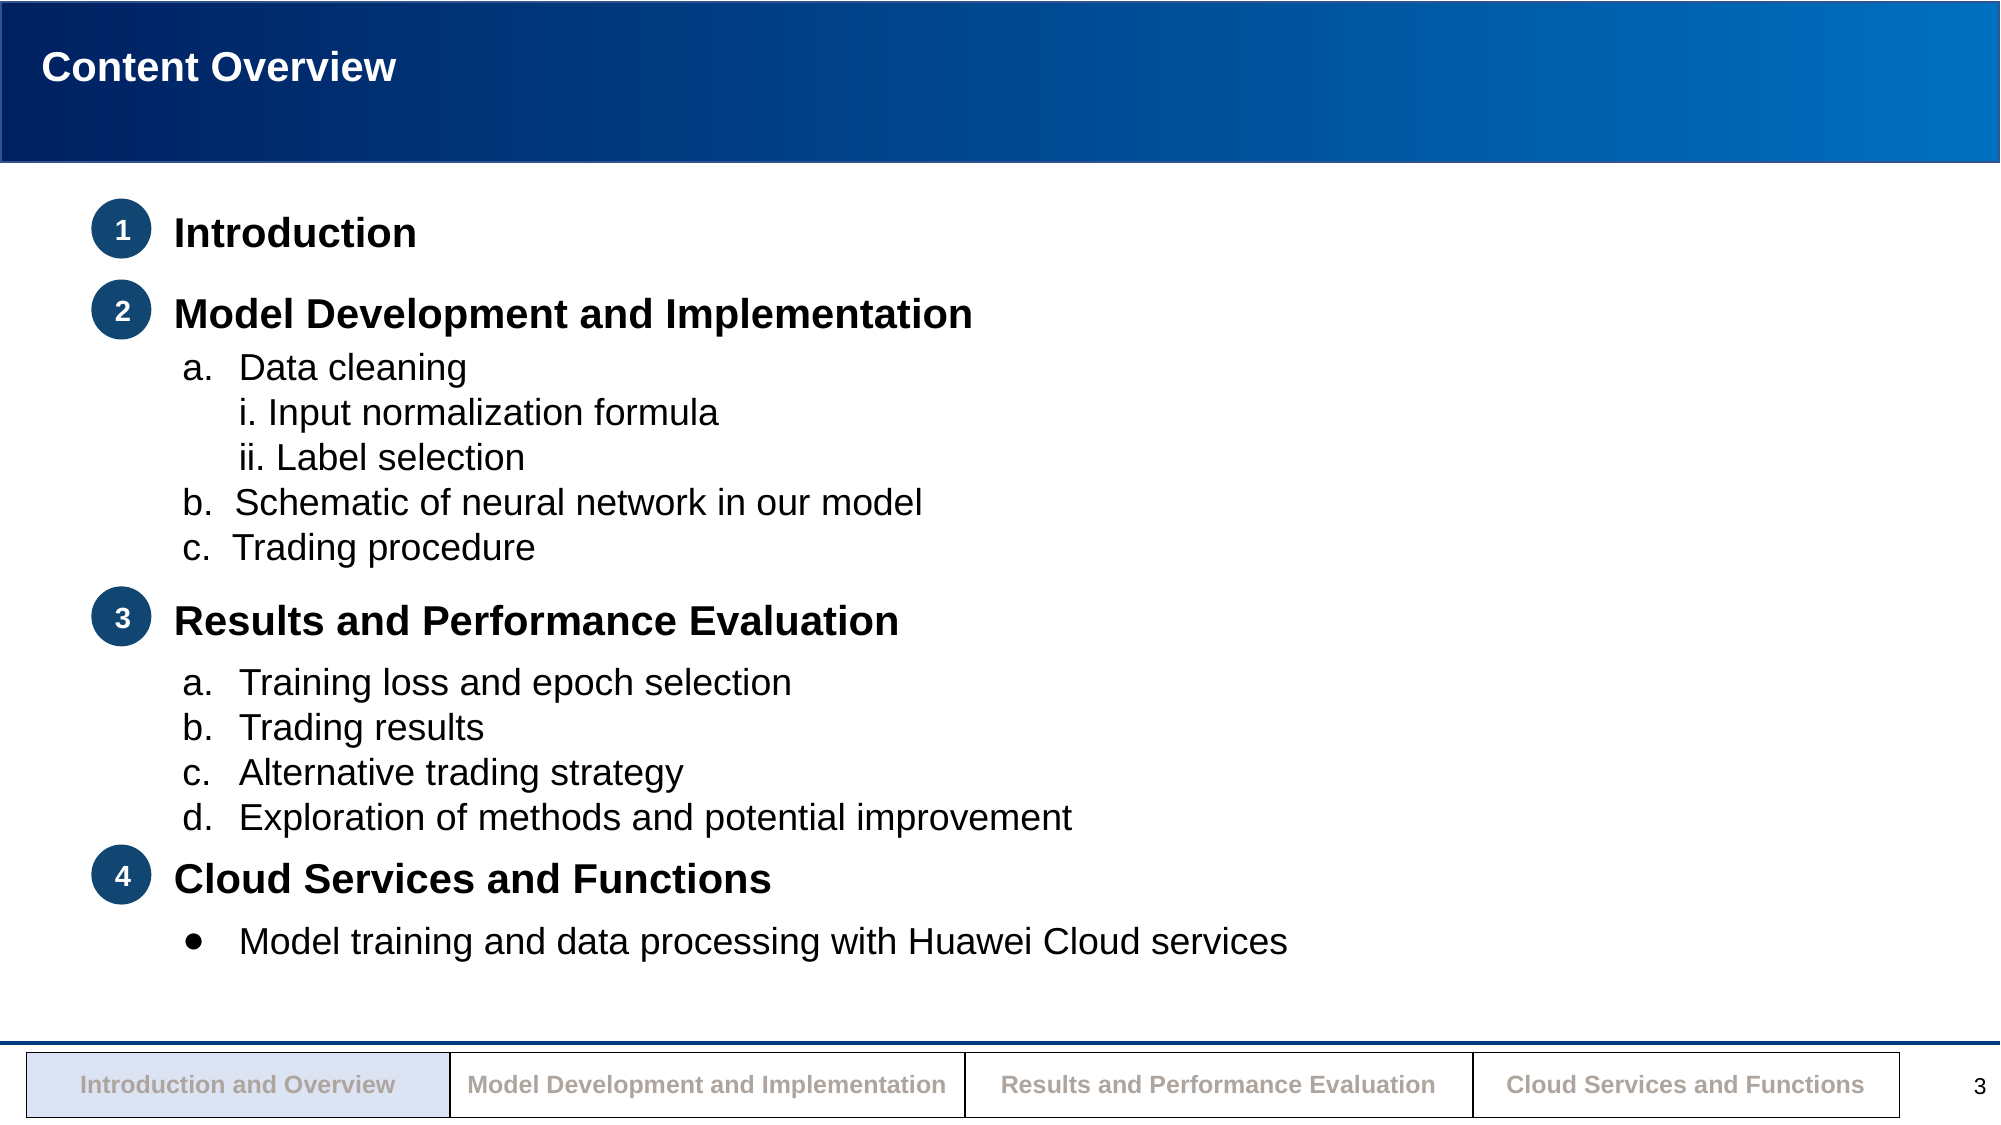

# Content Overview
Introduction
1
Model Development and Implementation
2
Data cleaning
i. Input normalization formula
ii. Label selection
b.  Schematic of neural network in our model
c.  Trading procedure
Results and Performance Evaluation
3
Training loss and epoch selection
Trading results
Alternative trading strategy
Exploration of methods and potential improvement

Cloud Services and Functions
4
Model training and data processing with Huawei Cloud services

3